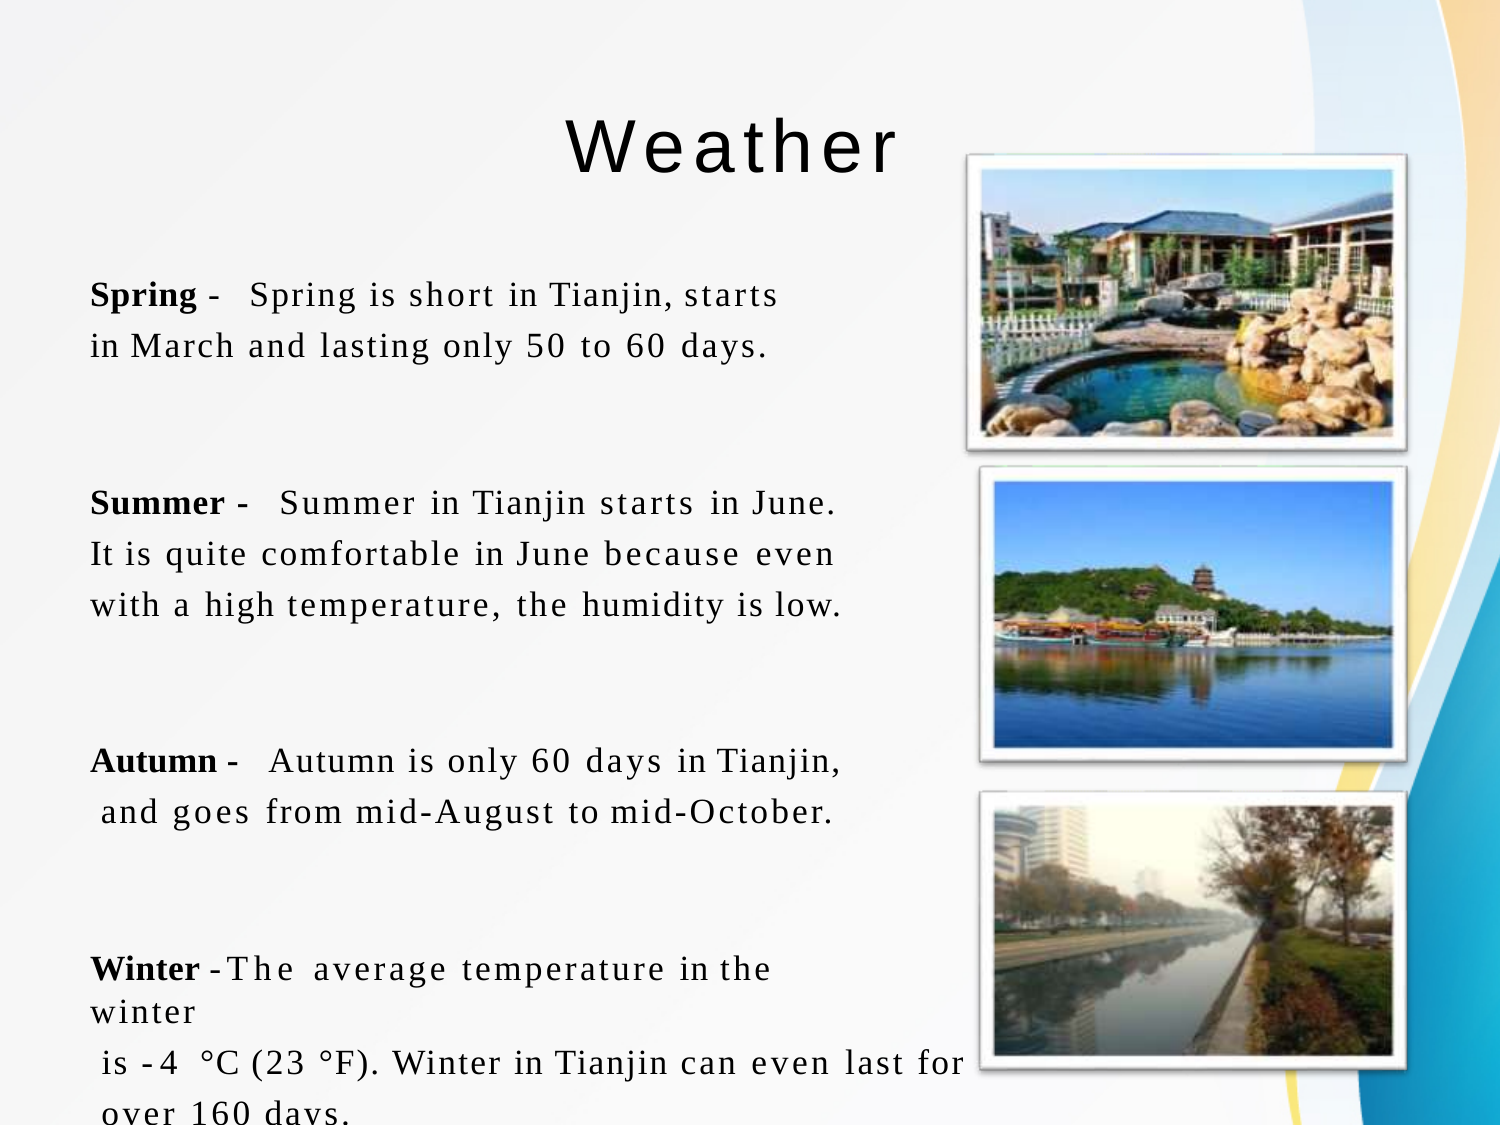

# Weather

Spring - Spring is short in Tianjin, starts
in March and lasting only 50 to 60 days.

Summer - Summer in Tianjin starts in June.  It is quite comfortable in June because even  with a high temperature, the humidity is low.

Autumn - Autumn is only 60 days in Tianjin,  and goes from mid-August to mid-October.

Winter -The average temperature in the winter
is -4 °C (23 °F). Winter in Tianjin can even last for  over 160 days.